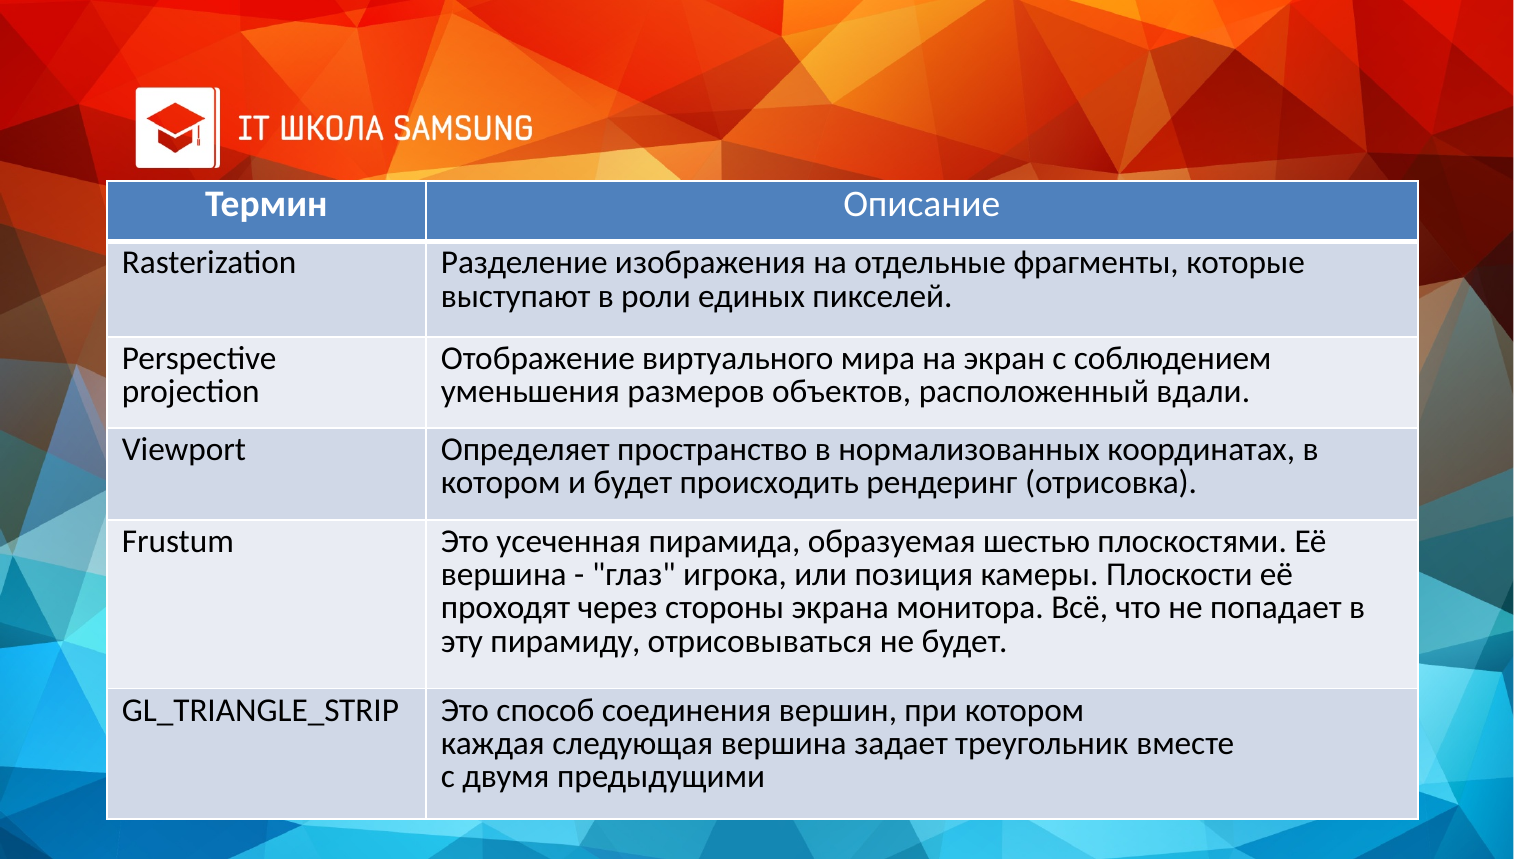

| Термин | Описание |
| --- | --- |
| Rasterization | Разделение изображения на отдельные фрагменты, которые выступают в роли единых пикселей. |
| Perspective projection | Отображение виртуального мира на экран с соблюдением уменьшения размеров объектов, расположенный вдали. |
| Viewport | Определяет пространство в нормализованных координатах, в котором и будет происходить рендеринг (отрисовка). |
| Frustum | Это усеченная пирамида, образуемая шестью плоскостями. Её вершина - "глаз" игрока, или позиция камеры. Плоскости её проходят через стороны экрана монитора. Всё, что не попадает в эту пирамиду, отрисовываться не будет. |
| GL\_TRIANGLE\_STRIP | Это способ соединения вершин, при котором каждая следующая вершина задает треугольник вместе с двумя предыдущими |